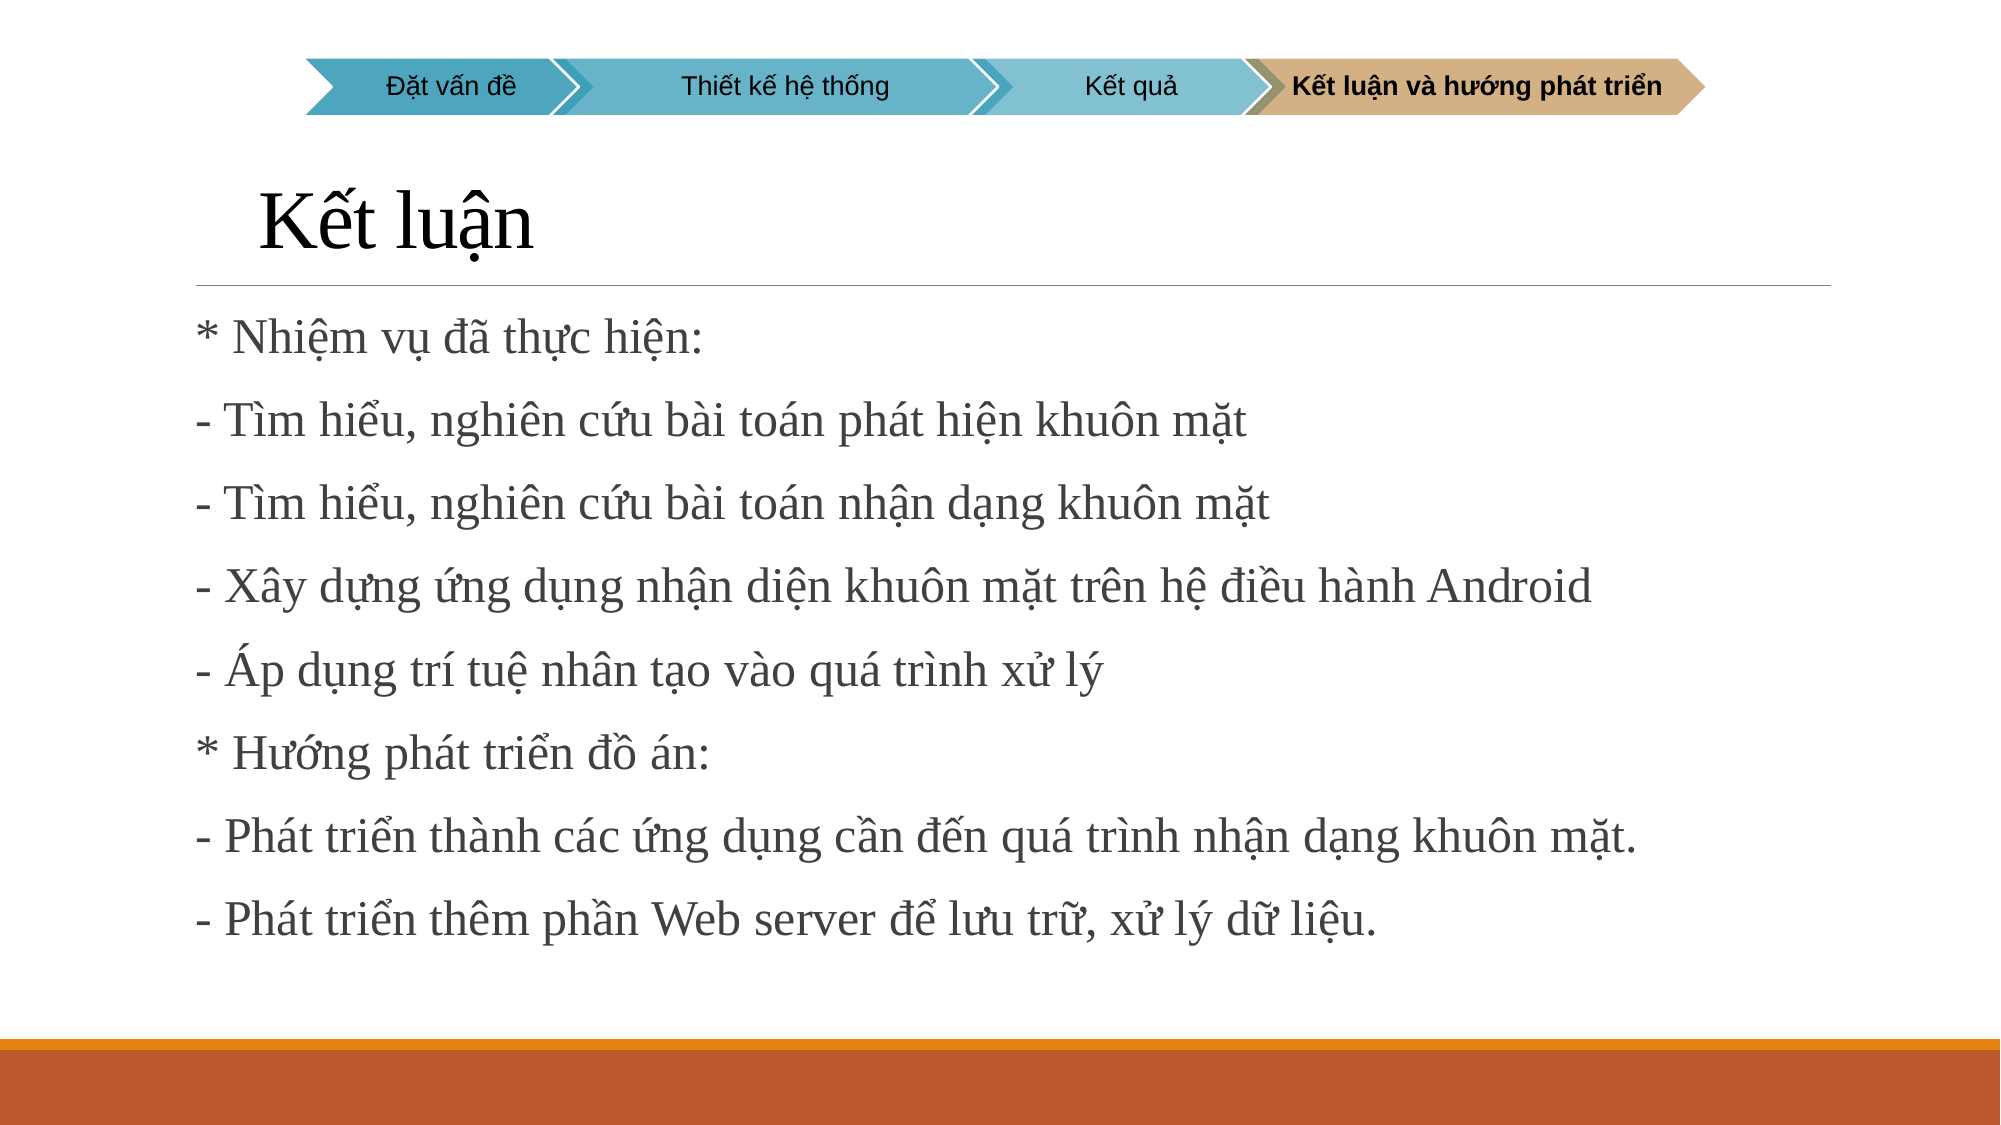

# Kết luận và hướng phát triển Kết luận
Đặt vấn đề
Thiết kế hệ thống
Kết quả
Kết luận và hướng phát triển
* Nhiệm vụ đã thực hiện:
- Tìm hiểu, nghiên cứu bài toán phát hiện khuôn mặt
- Tìm hiểu, nghiên cứu bài toán nhận dạng khuôn mặt
- Xây dựng ứng dụng nhận diện khuôn mặt trên hệ điều hành Android
- Áp dụng trí tuệ nhân tạo vào quá trình xử lý
* Hướng phát triển đồ án:
- Phát triển thành các ứng dụng cần đến quá trình nhận dạng khuôn mặt.
- Phát triển thêm phần Web server để lưu trữ, xử lý dữ liệu.